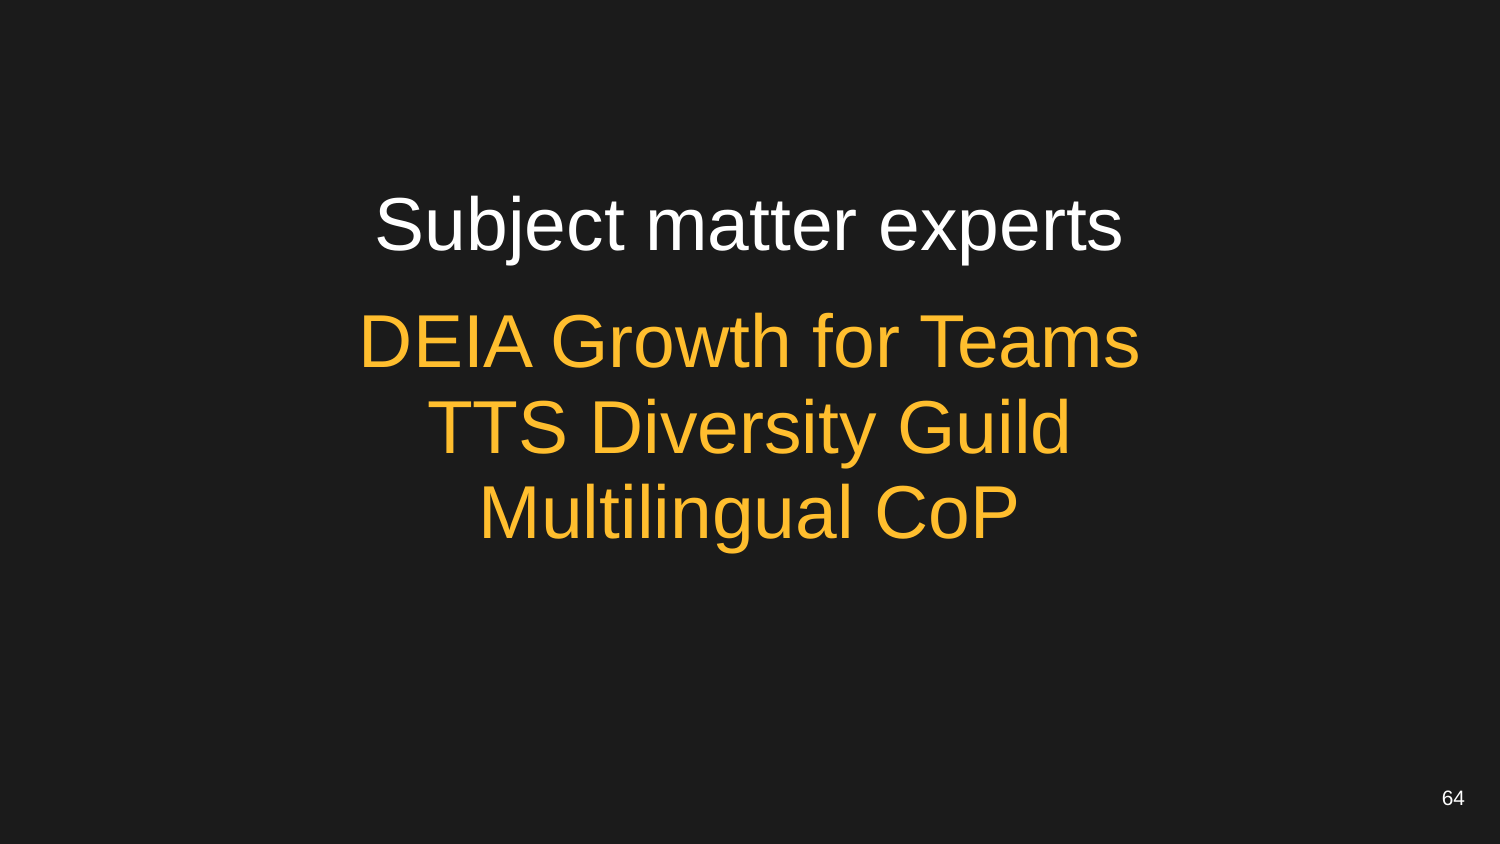

# Subject matter experts
DEIA Growth for Teams
TTS Diversity Guild
Multilingual CoP
64